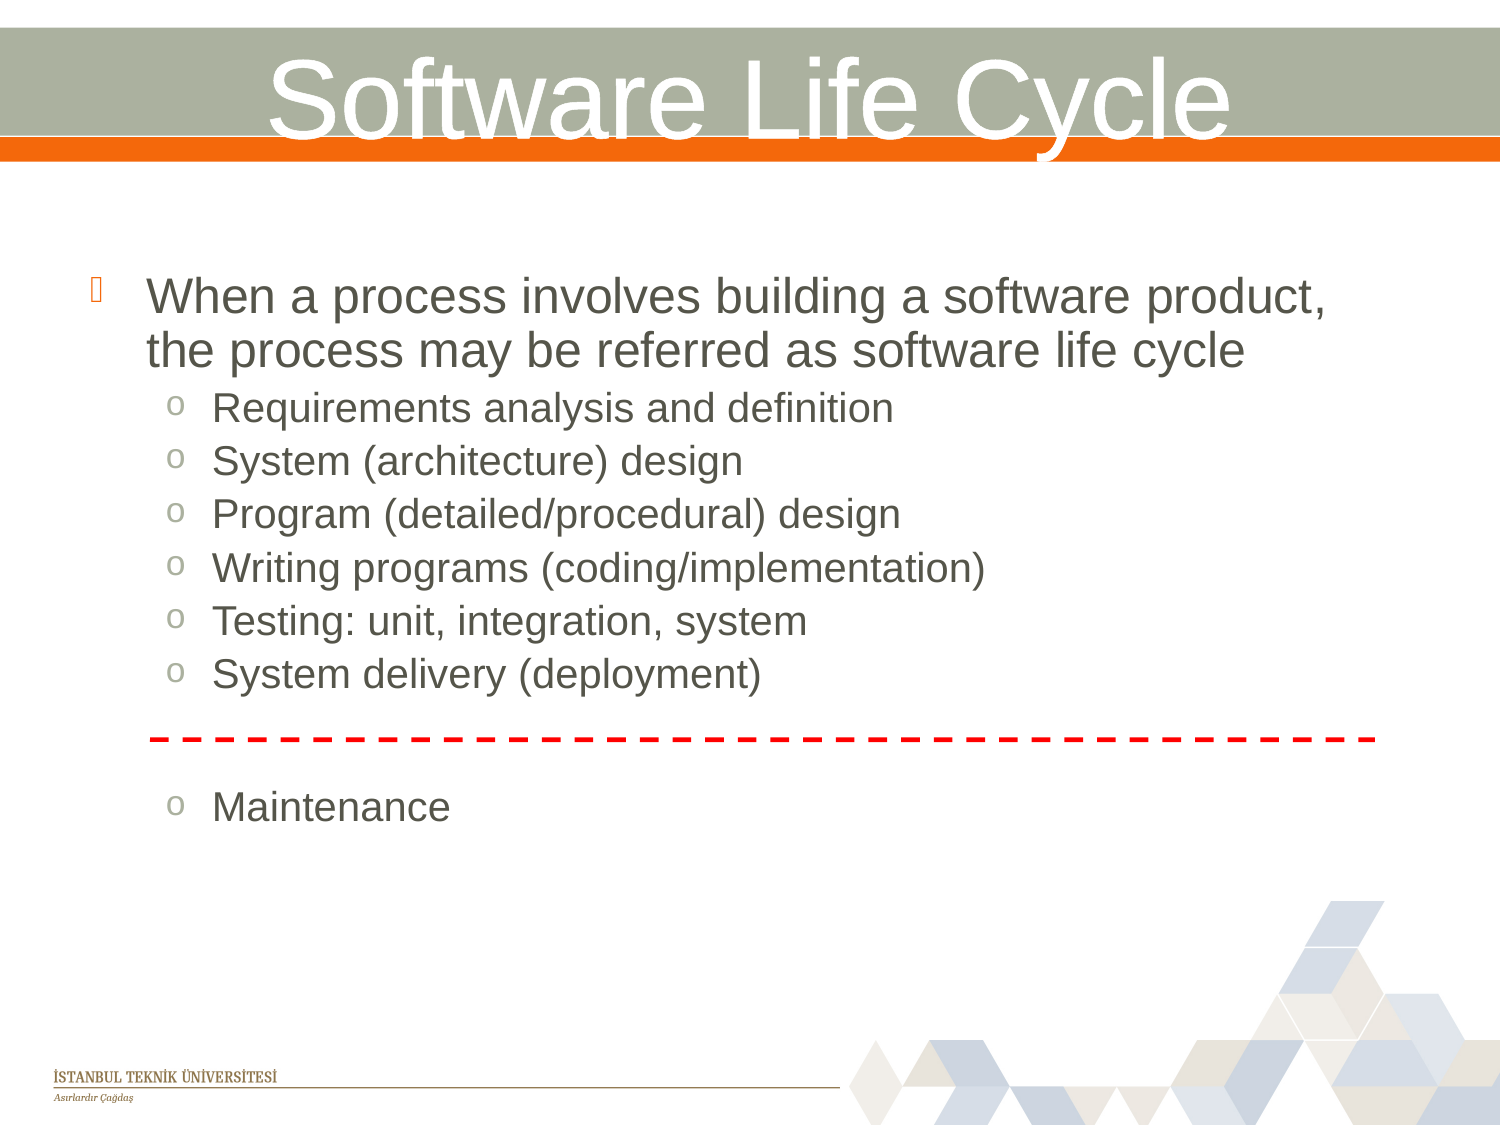

# Software Life Cycle
When a process involves building a software product, the process may be referred as software life cycle
Requirements analysis and definition
System (architecture) design
Program (detailed/procedural) design
Writing programs (coding/implementation)
Testing: unit, integration, system
System delivery (deployment)

Maintenance